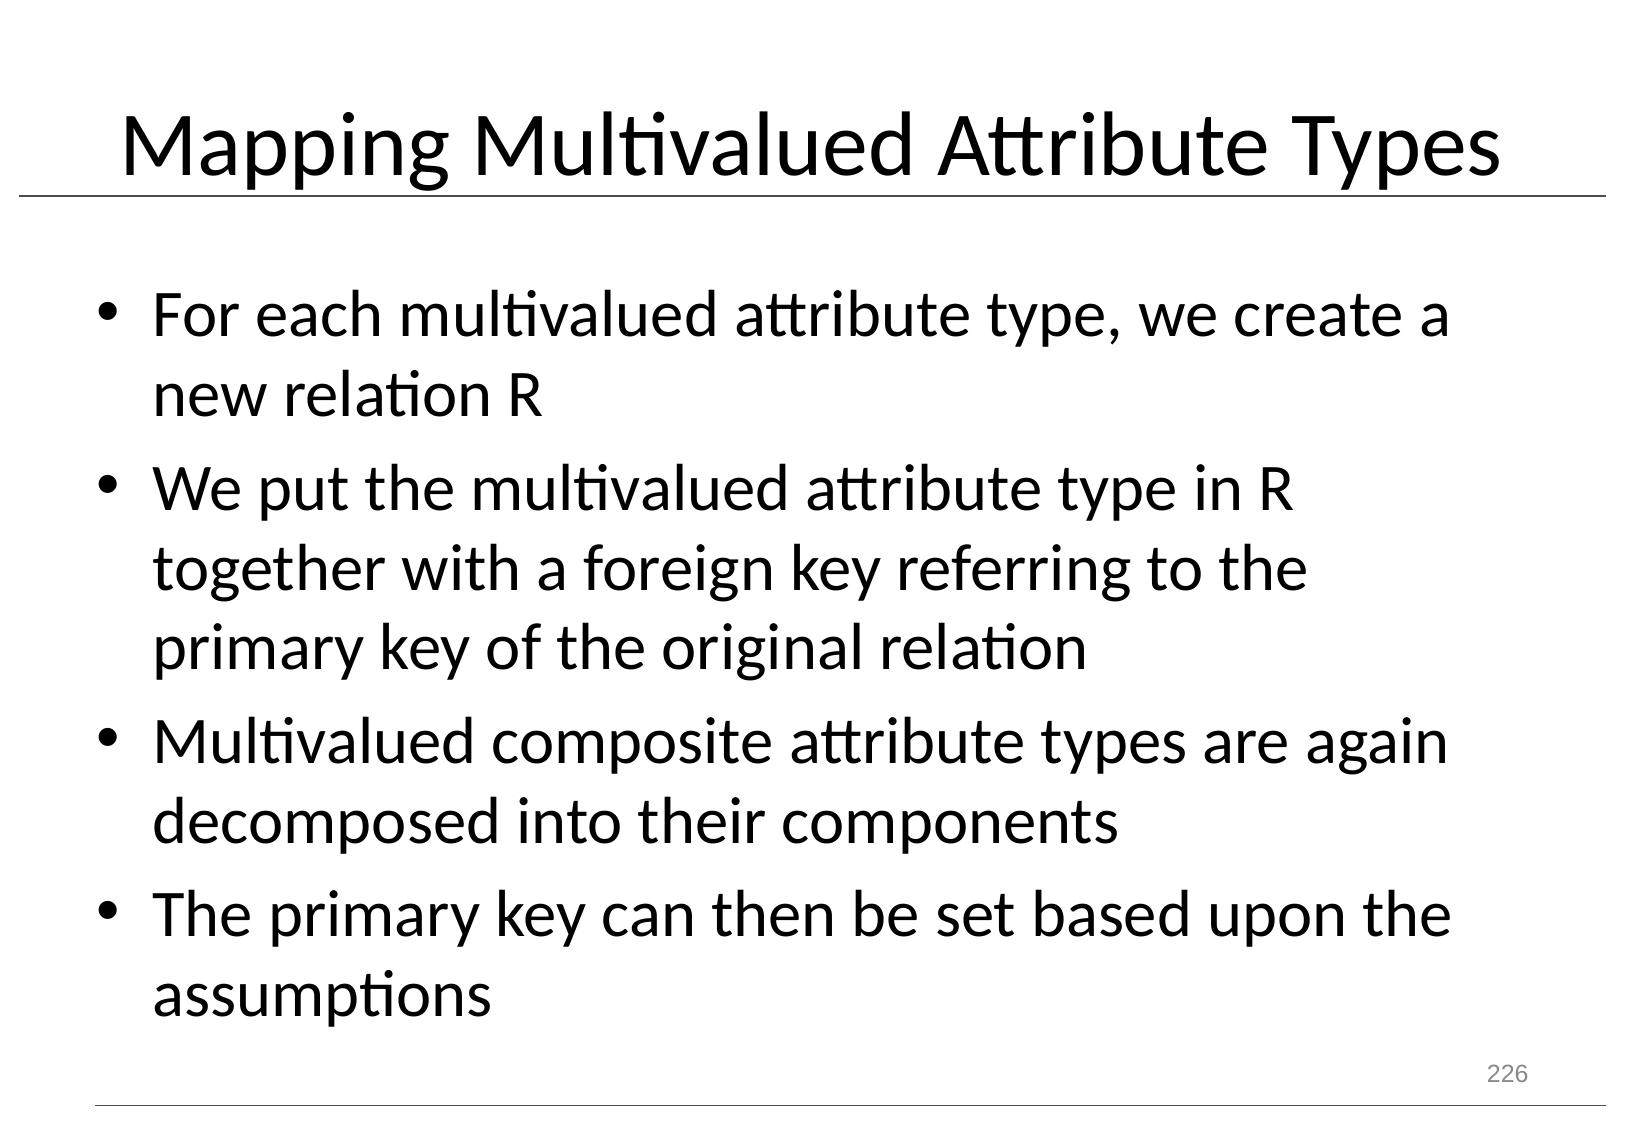

# Mapping Multivalued Attribute Types
For each multivalued attribute type, we create a new relation R
We put the multivalued attribute type in R together with a foreign key referring to the primary key of the original relation
Multivalued composite attribute types are again decomposed into their components
The primary key can then be set based upon the assumptions

226